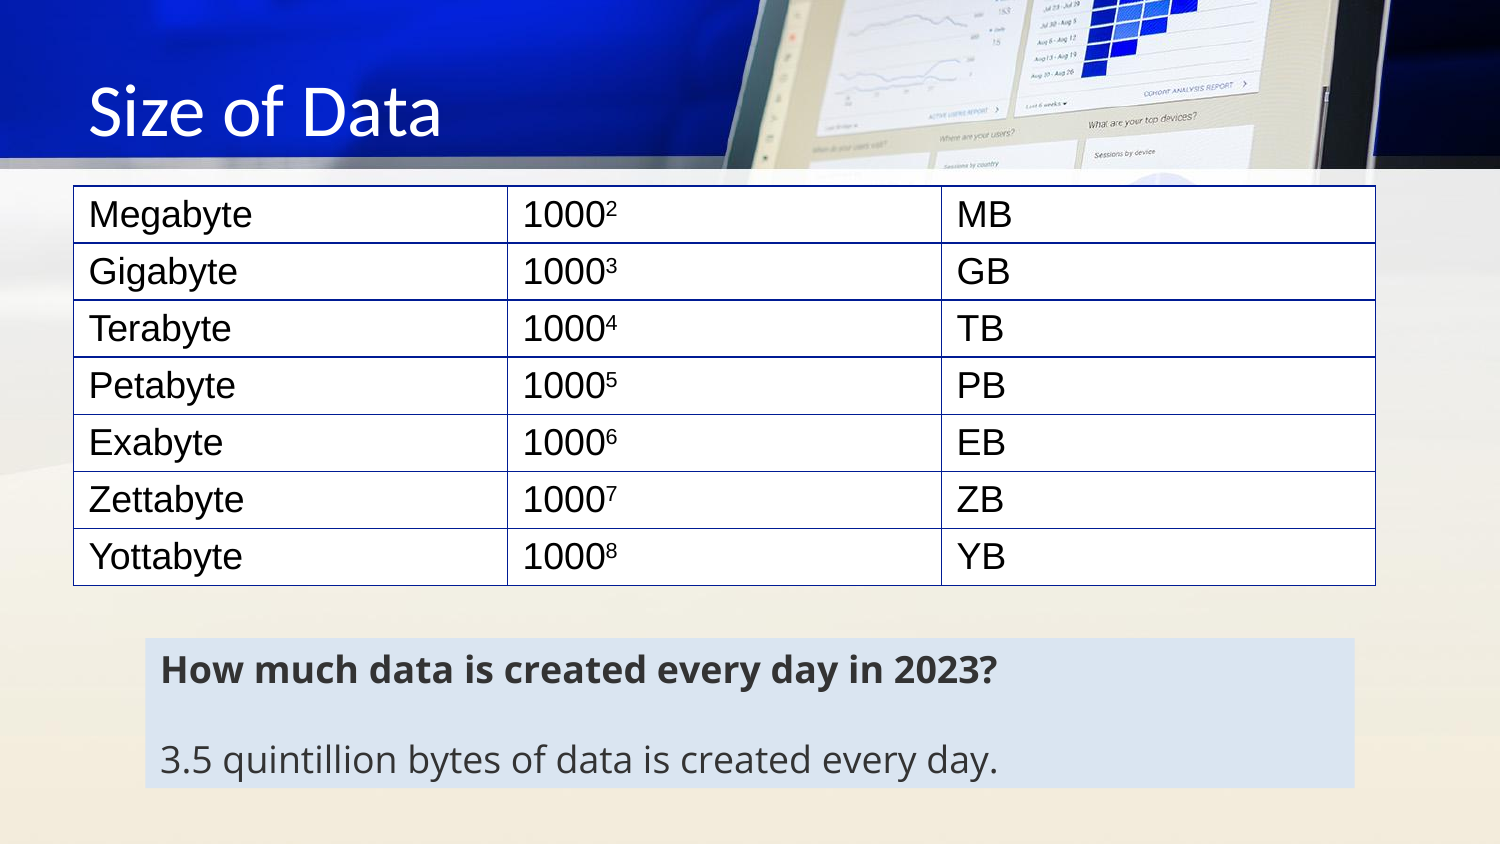

# Size of Data
| Megabyte | 10002 | MB |
| --- | --- | --- |
| Gigabyte | 10003 | GB |
| Terabyte | 10004 | TB |
| Petabyte | 10005 | PB |
| Exabyte | 10006 | EB |
| Zettabyte | 10007 | ZB |
| Yottabyte | 10008 | YB |
How much data is created every day in 2023?
3.5 quintillion bytes of data is created every day.